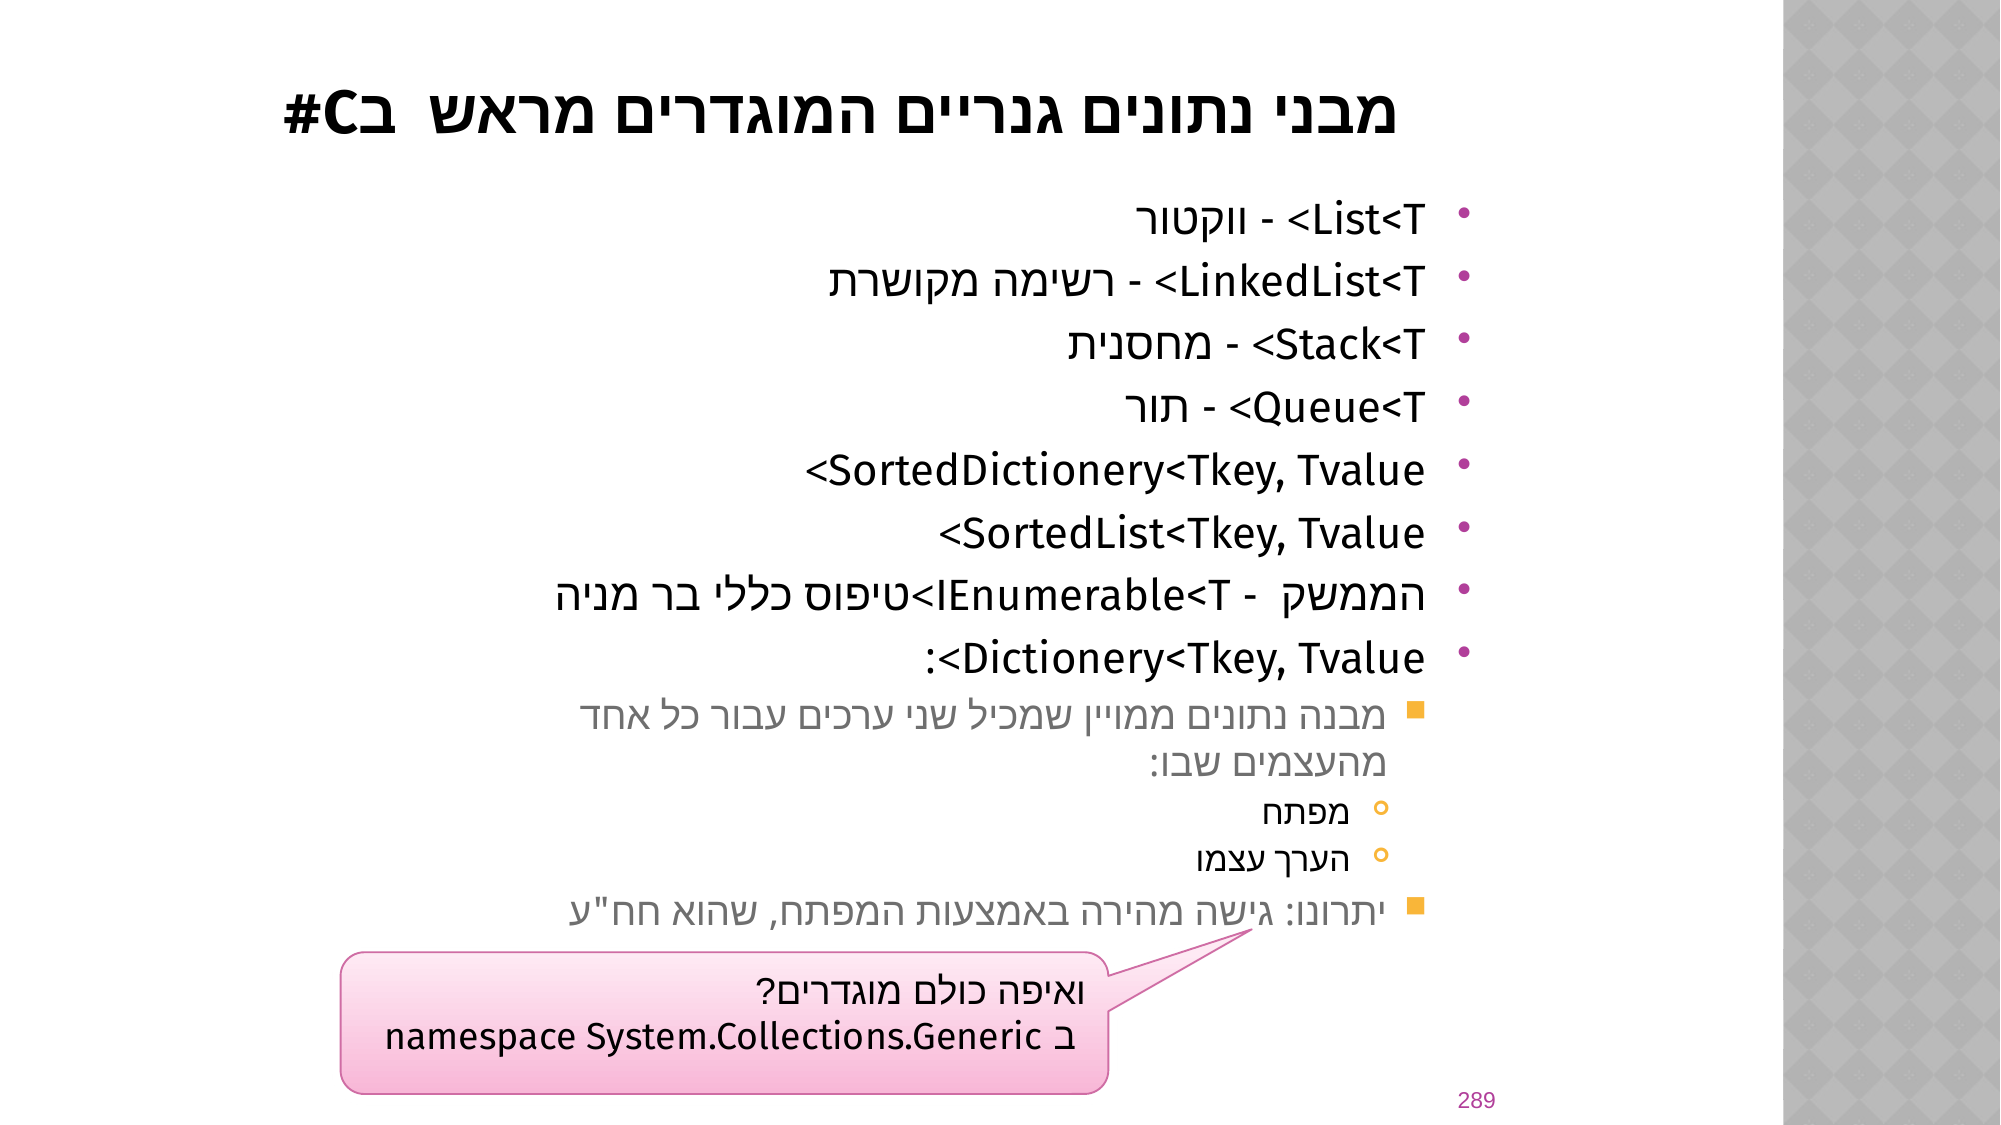

# מבני נתונים גנריים המוגדרים מראש  בC#
List<T> - ווקטור
LinkedList<T> - רשימה מקושרת
Stack<T> - מחסנית
Queue<T> - תור
SortedDictionery<Tkey, Tvalue>
SortedList<Tkey, Tvalue>
הממשק  - IEnumerable<T>טיפוס כללי בר מניה
Dictionery<Tkey, Tvalue>:
מבנה נתונים ממויין שמכיל שני ערכים עבור כל אחד מהעצמים שבו:
מפתח
הערך עצמו
יתרונו: גישה מהירה באמצעות המפתח, שהוא חח"ע
ואיפה כולם מוגדרים?
 ב namespace System.Collections.Generic
289